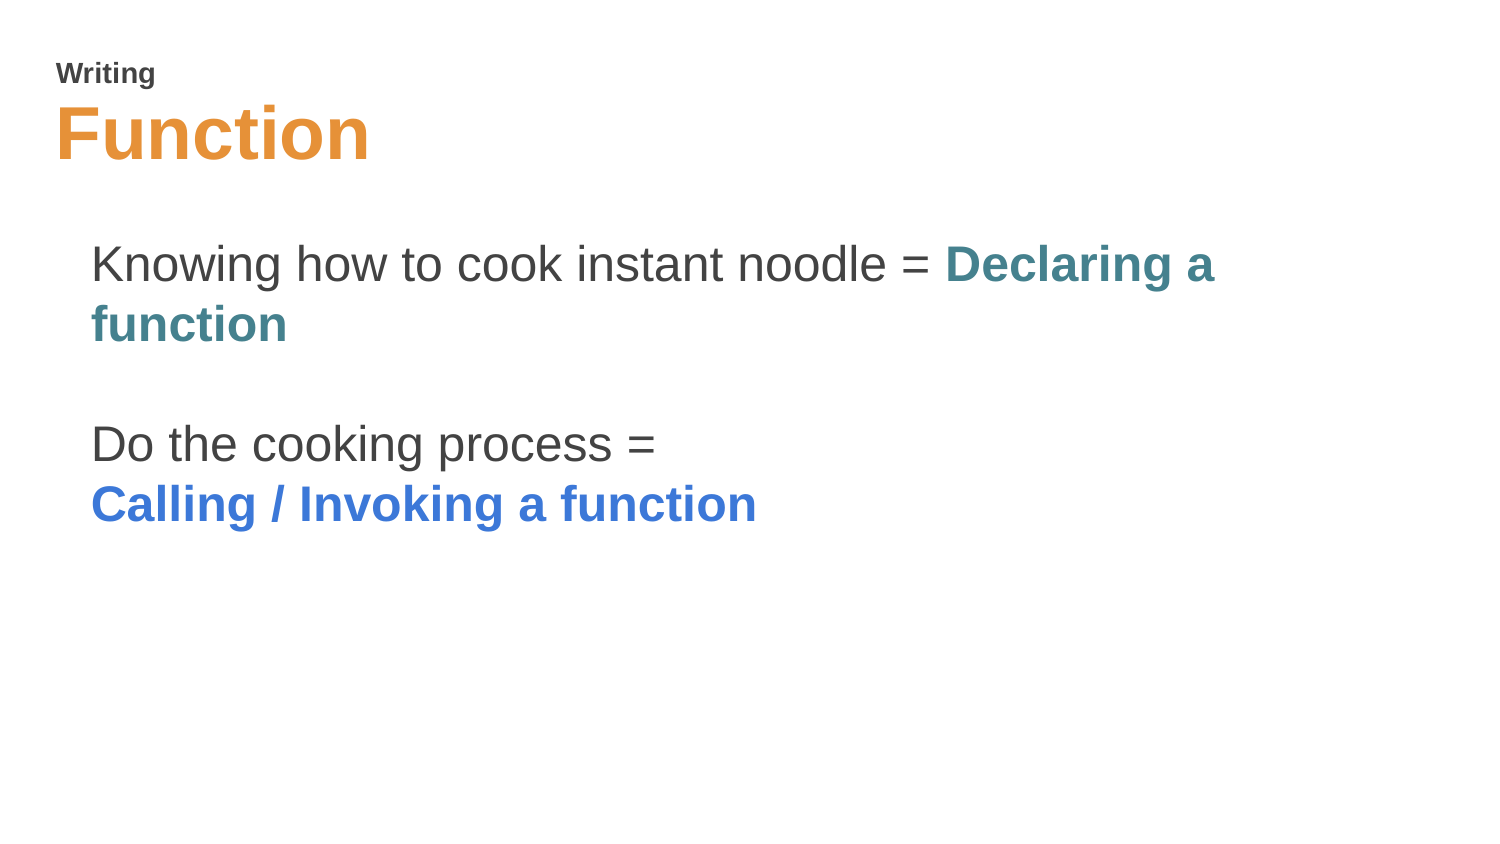

Writing
Function
Knowing how to cook instant noodle = Declaring a function

Do the cooking process =
Calling / Invoking a function